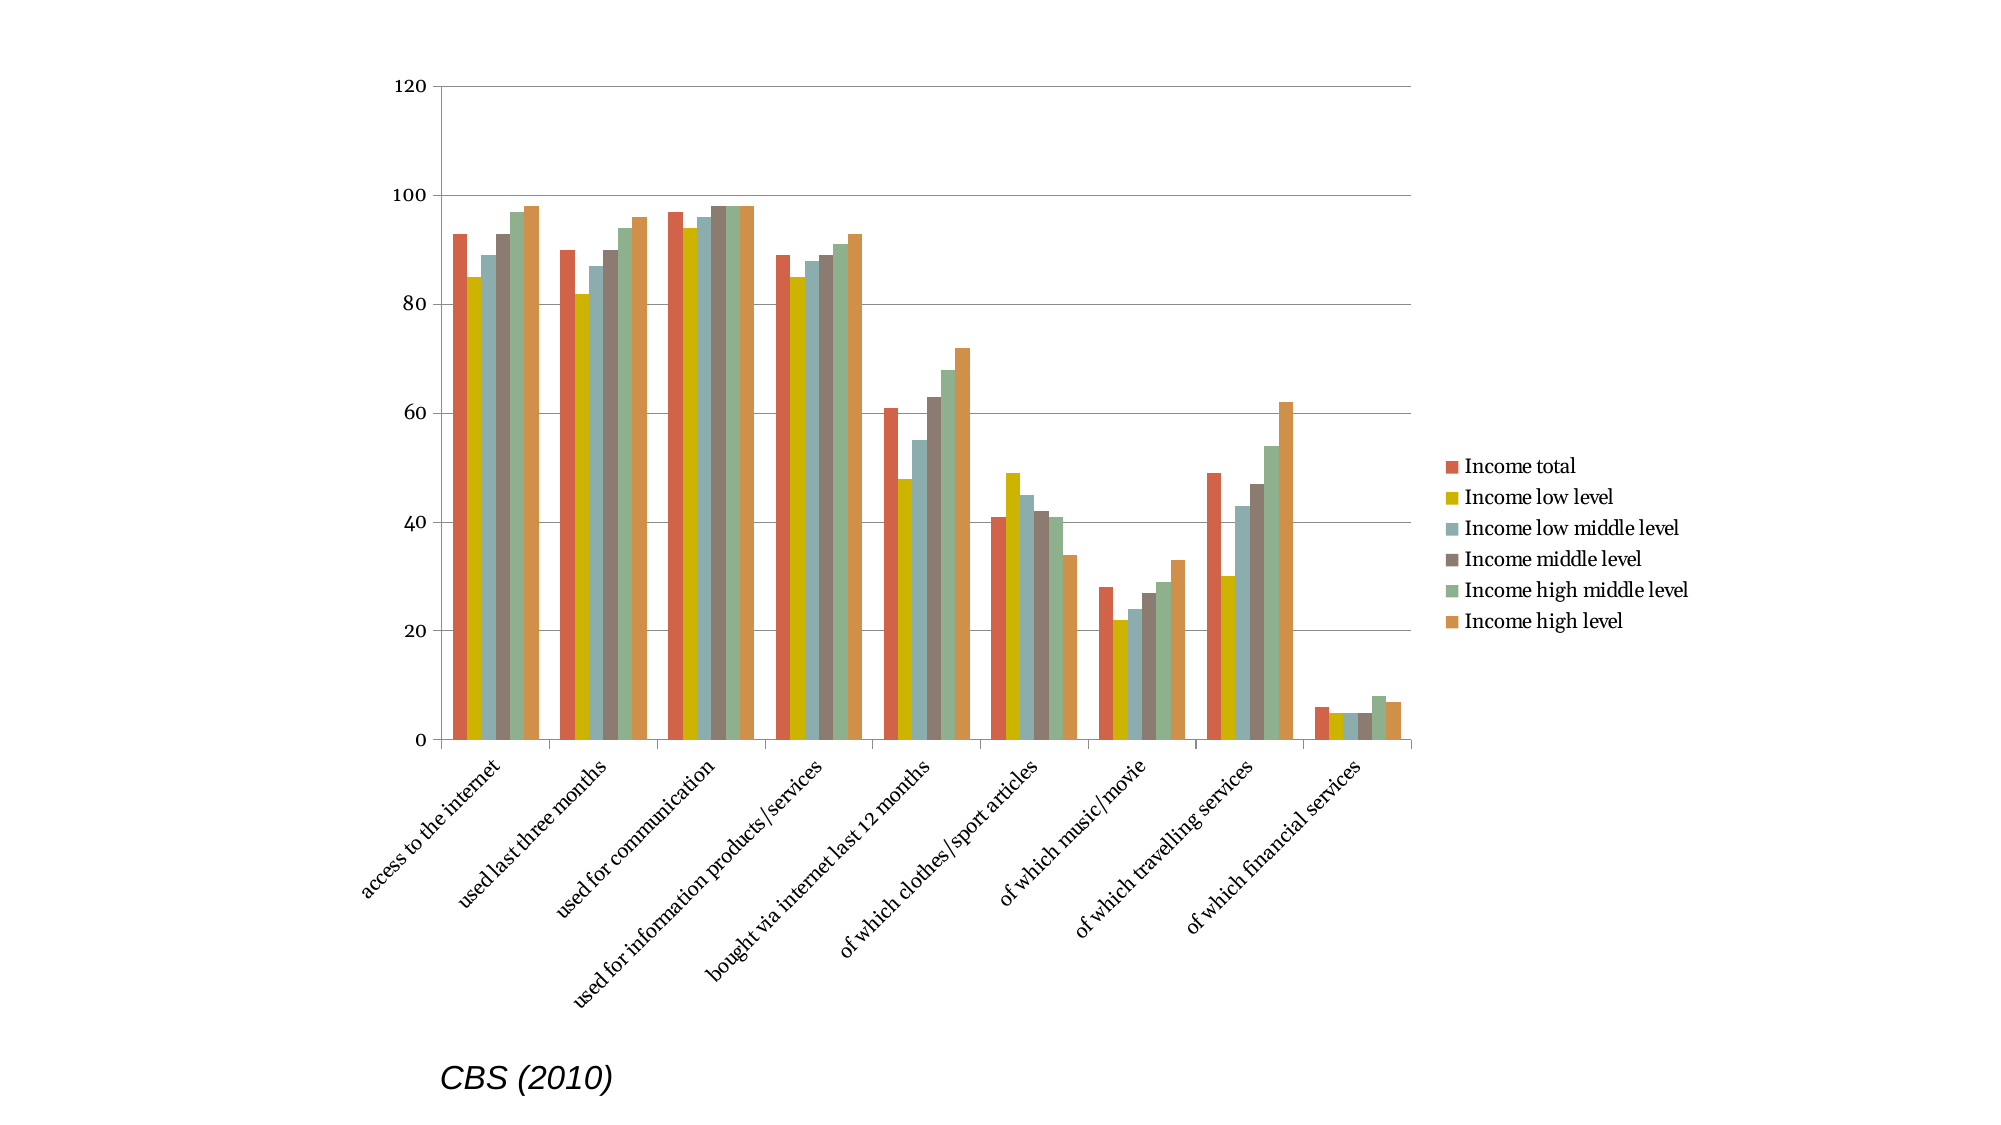

### Chart

| Category | Income total | Income low level | Income low middle level | Income middle level | Income high middle level | Income high level |
|---|---|---|---|---|---|---|
| access to the internet | 93.0 | 85.0 | 89.0 | 93.0 | 97.0 | 98.0 |
| used last three months | 90.0 | 82.0 | 87.0 | 90.0 | 94.0 | 96.0 |
| used for communication | 97.0 | 94.0 | 96.0 | 98.0 | 98.0 | 98.0 |
| used for information products/services | 89.0 | 85.0 | 88.0 | 89.0 | 91.0 | 93.0 |
| bought via internet last 12 months | 61.0 | 48.0 | 55.0 | 63.0 | 68.0 | 72.0 |
| of which clothes/sport articles | 41.0 | 49.0 | 45.0 | 42.0 | 41.0 | 34.0 |
| of which music/movie | 28.0 | 22.0 | 24.0 | 27.0 | 29.0 | 33.0 |
| of which travelling services | 49.0 | 30.0 | 43.0 | 47.0 | 54.0 | 62.0 |
| of which financial services | 6.0 | 5.0 | 5.0 | 5.0 | 8.0 | 7.0 |
CBS (2010)